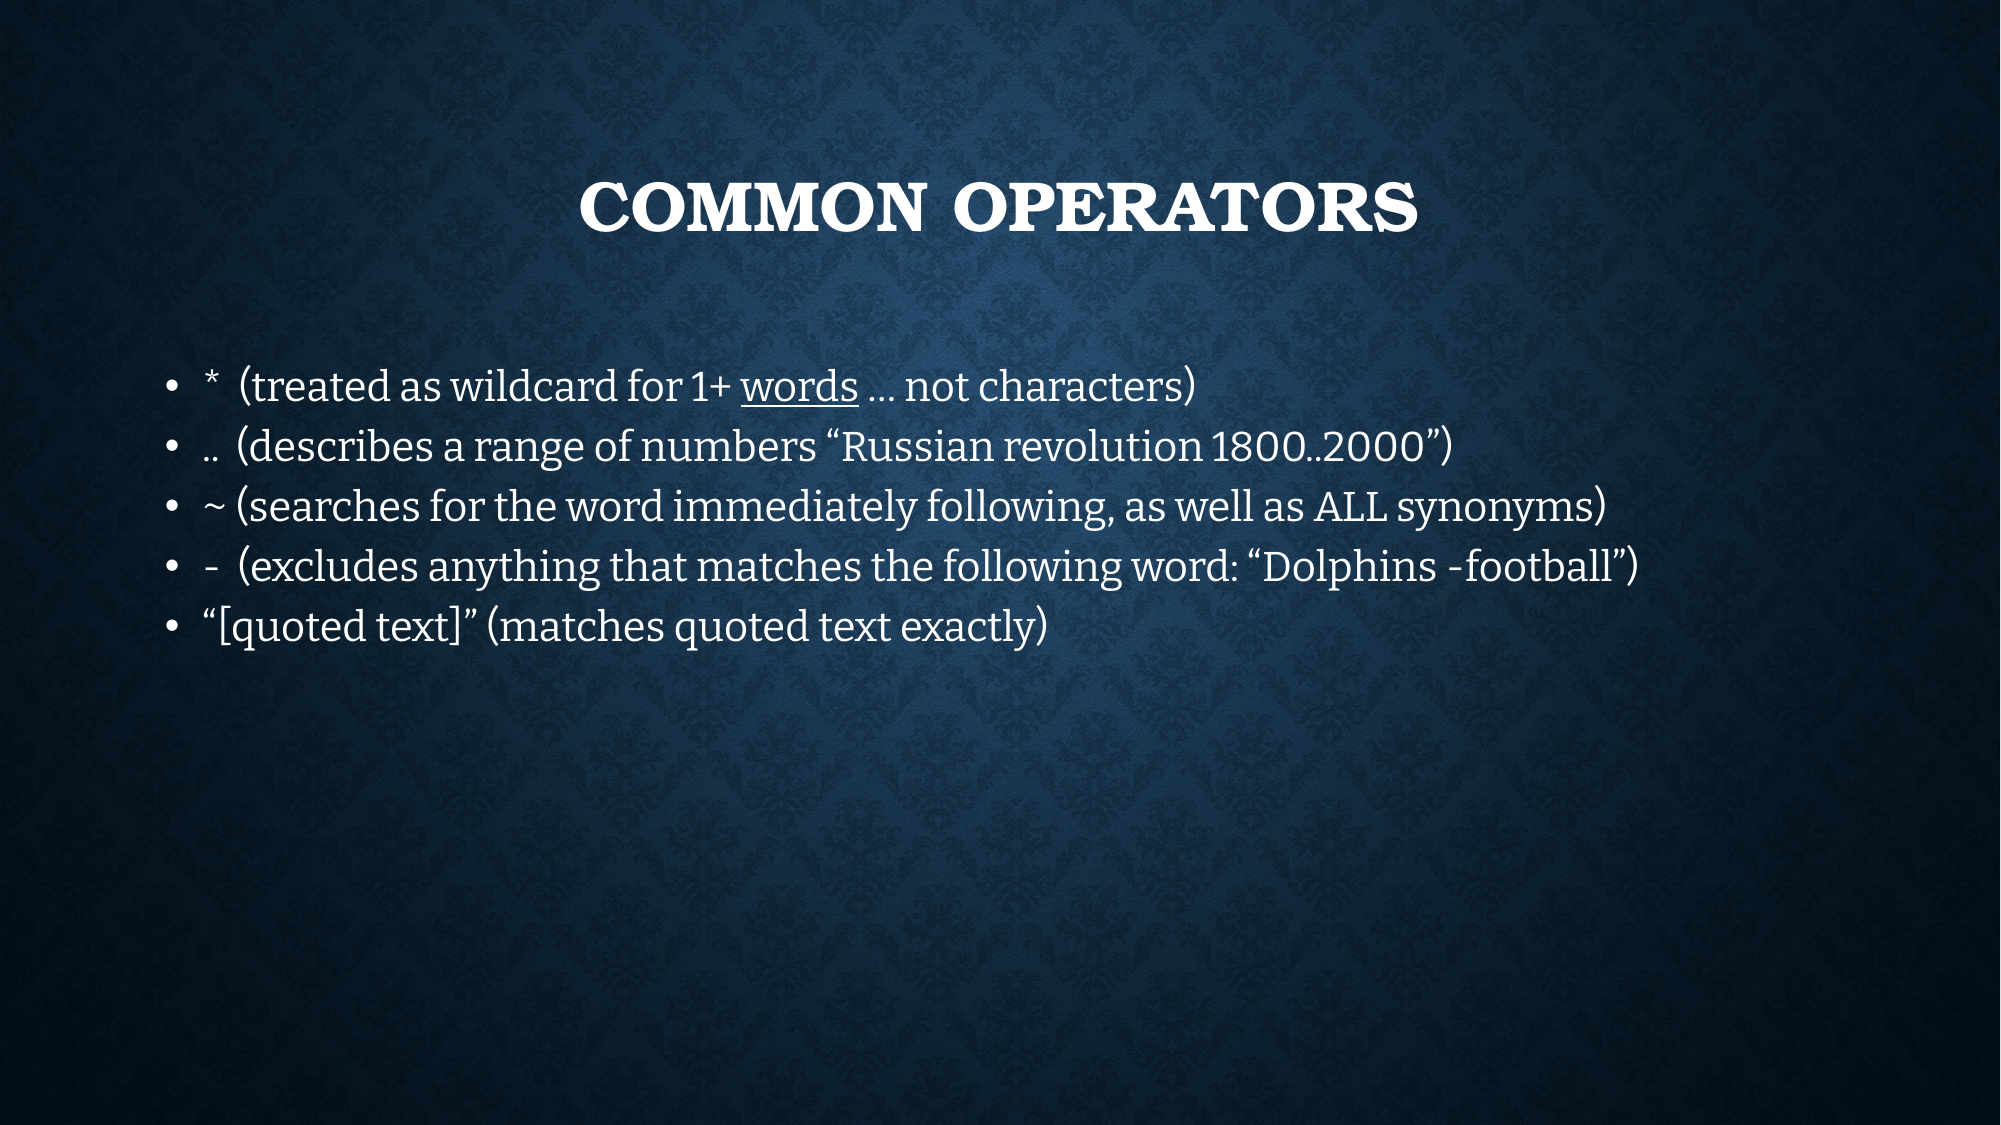

Common Operators
*  (treated as wildcard for 1+ words … not characters)
..  (describes a range of numbers “Russian revolution 1800..2000”)
~ (searches for the word immediately following, as well as ALL synonyms)
-  (excludes anything that matches the following word: “Dolphins -football”)
“[quoted text]” (matches quoted text exactly)